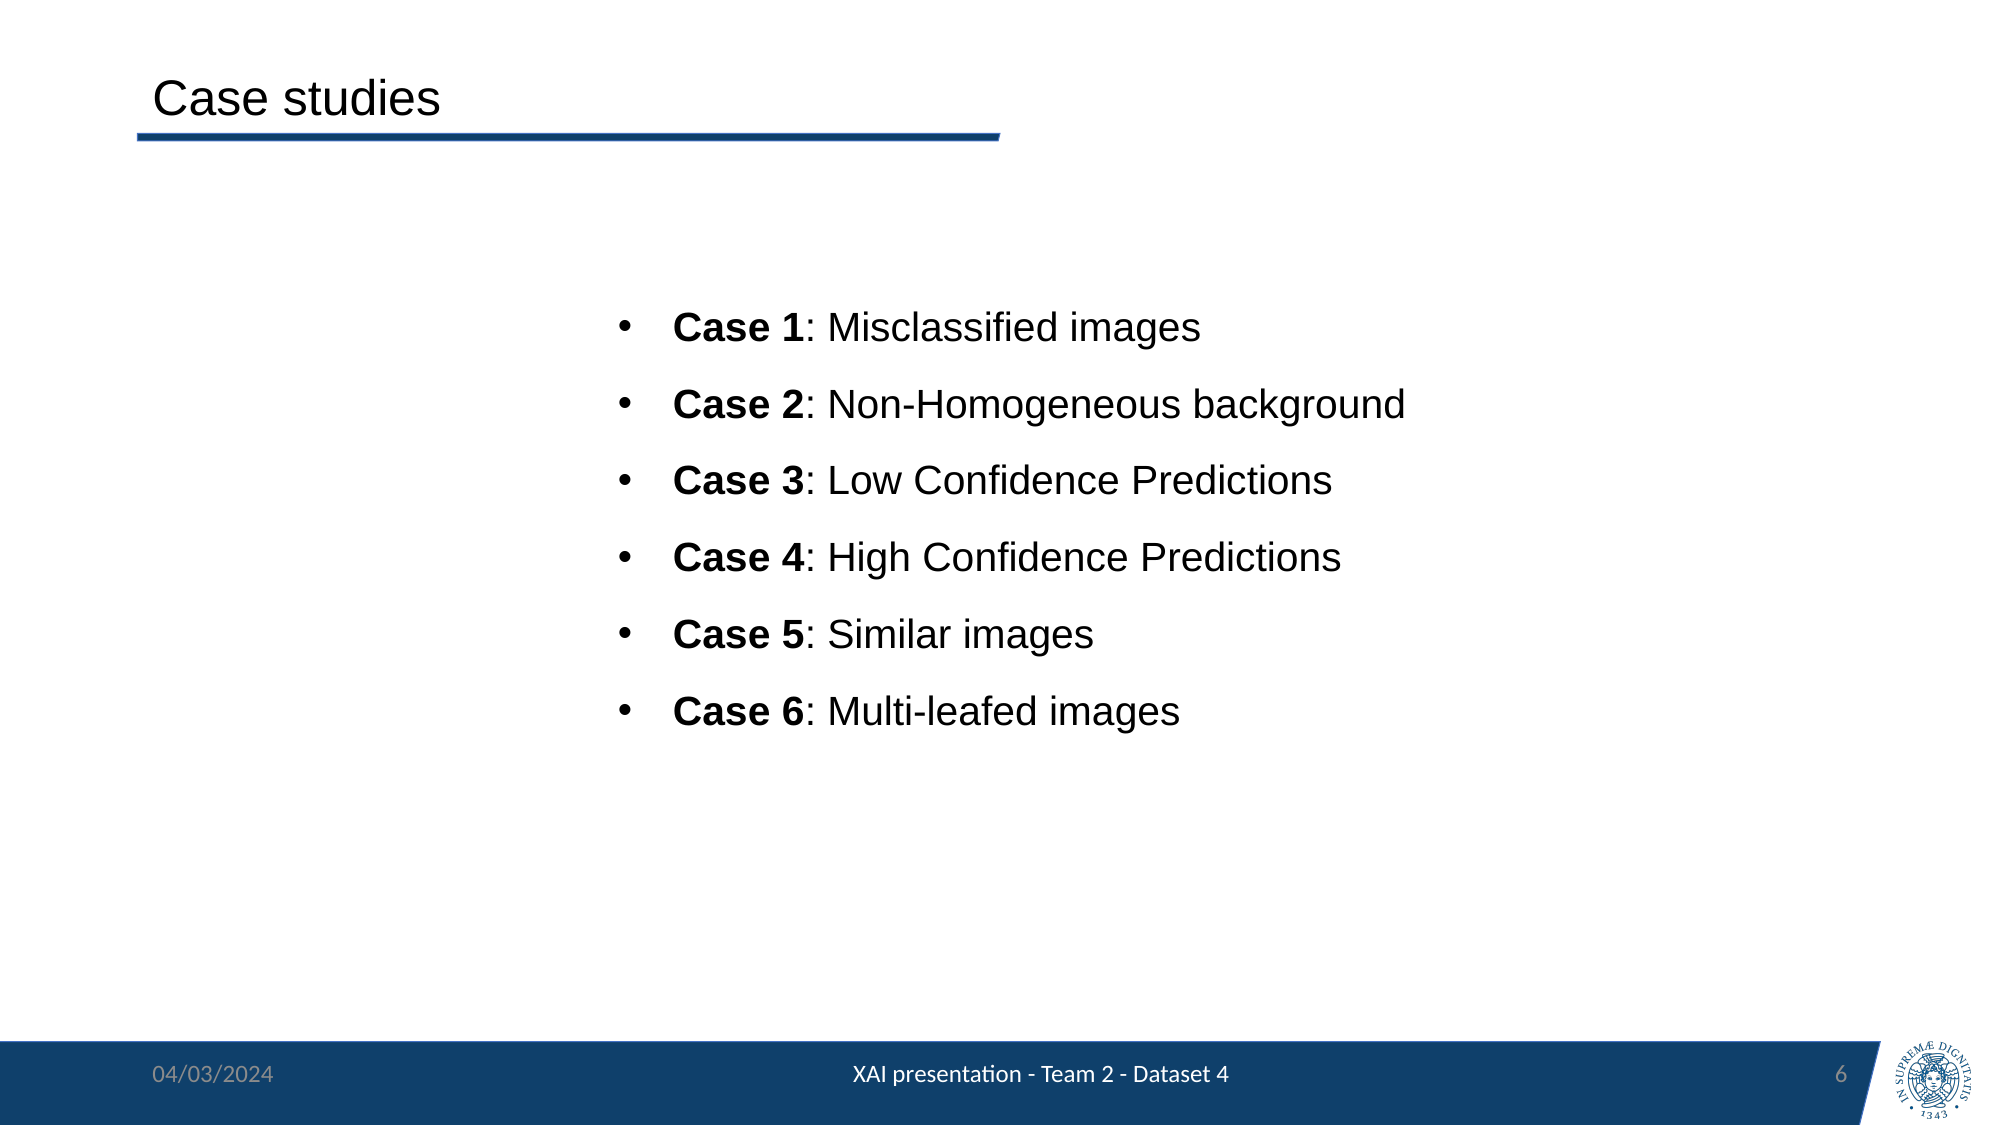

# Case studies
Case 1: Misclassified images
Case 2: Non-Homogeneous background
Case 3: Low Confidence Predictions
Case 4: High Confidence Predictions
Case 5: Similar images
Case 6: Multi-leafed images
04/03/2024
XAI presentation - Team 2 - Dataset 4
6